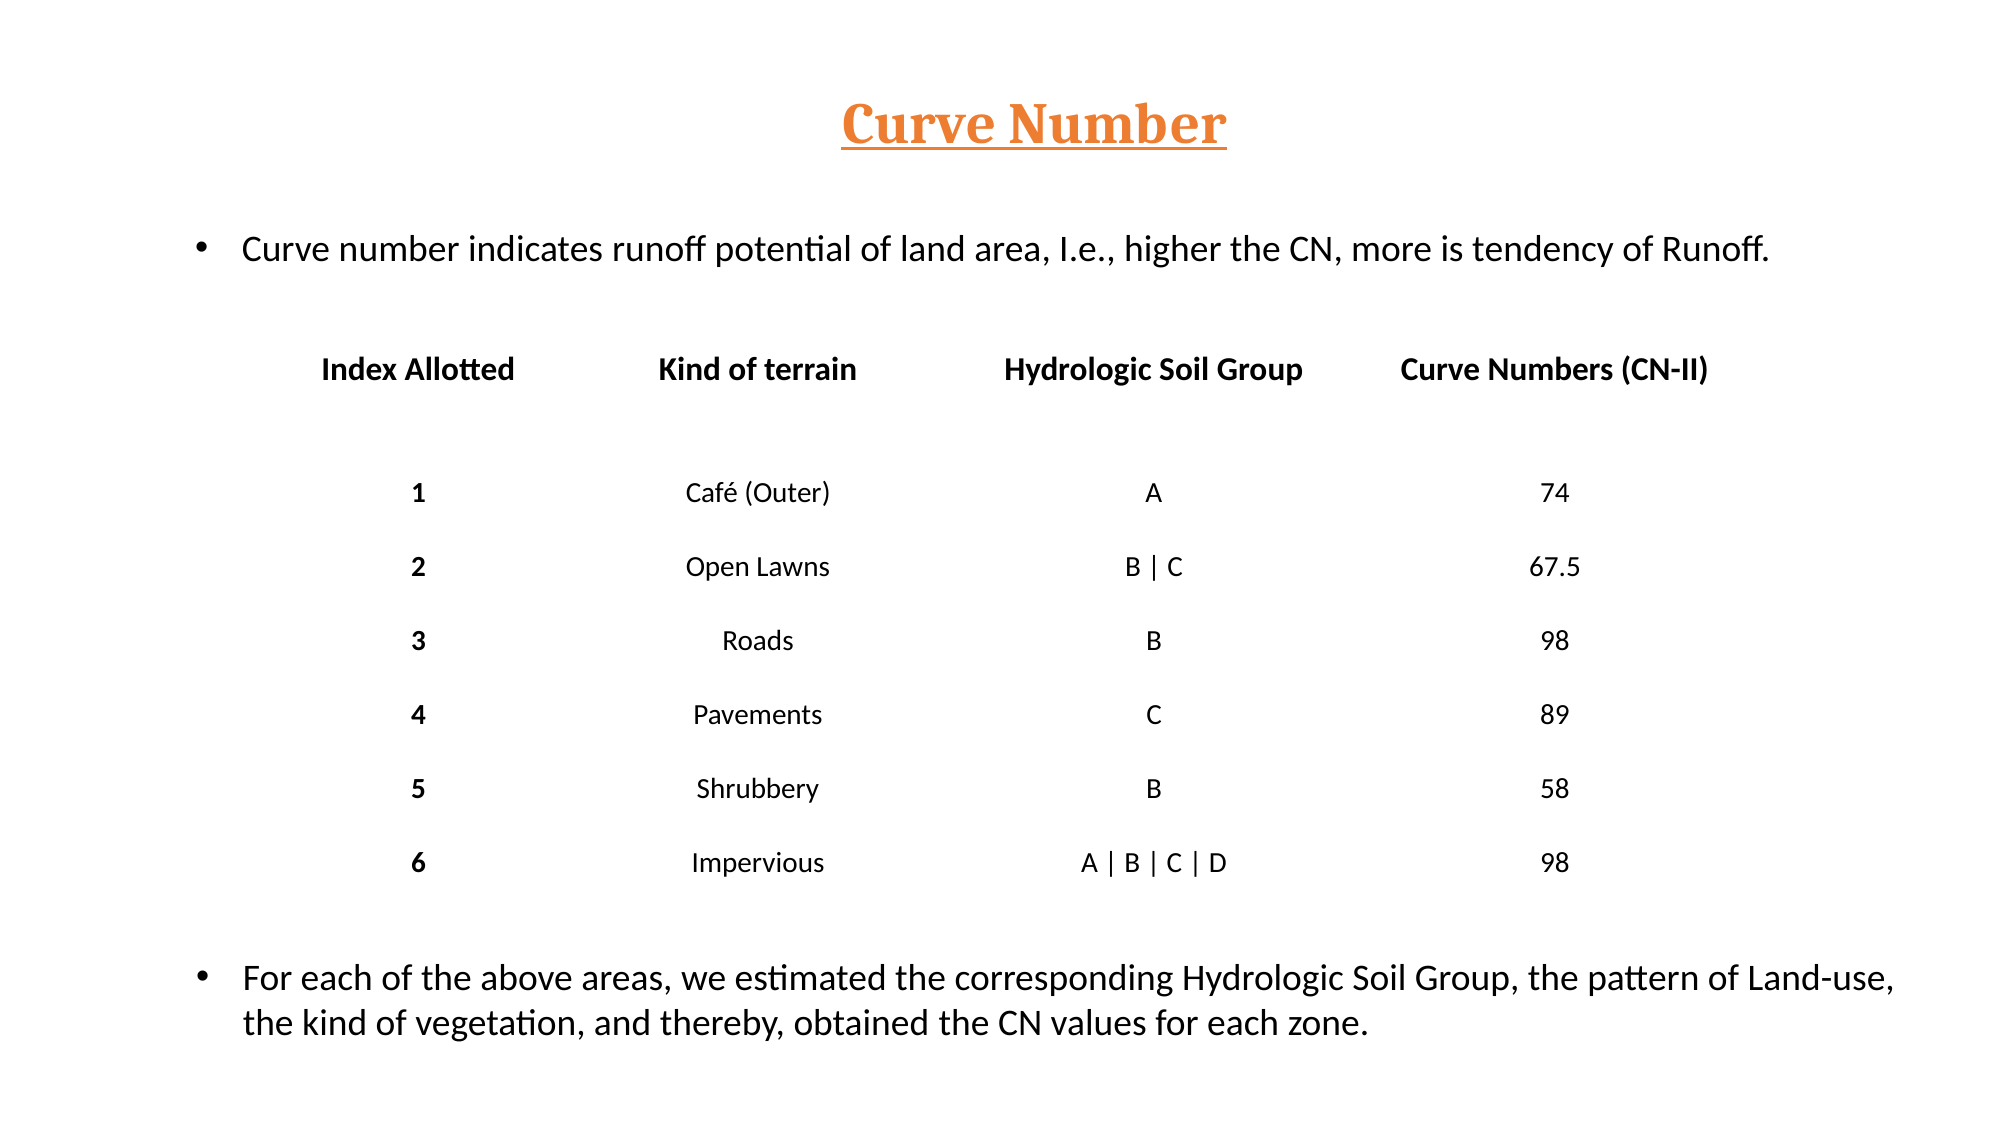

Curve Number
Curve number indicates runoff potential of land area, I.e., higher the CN, more is tendency of Runoff.
| Index Allotted | Kind of terrain | Hydrologic Soil Group | Curve Numbers (CN-II) |
| --- | --- | --- | --- |
| 1 | Café (Outer) | A | 74 |
| 2 | Open Lawns | B | C | 67.5 |
| 3 | Roads | B | 98 |
| 4 | Pavements | C | 89 |
| 5 | Shrubbery | B | 58 |
| 6 | Impervious | A | B | C | D | 98 |

For each of the above areas, we estimated the corresponding Hydrologic Soil Group, the pattern of Land-use, the kind of vegetation, and thereby, obtained the CN values for each zone.